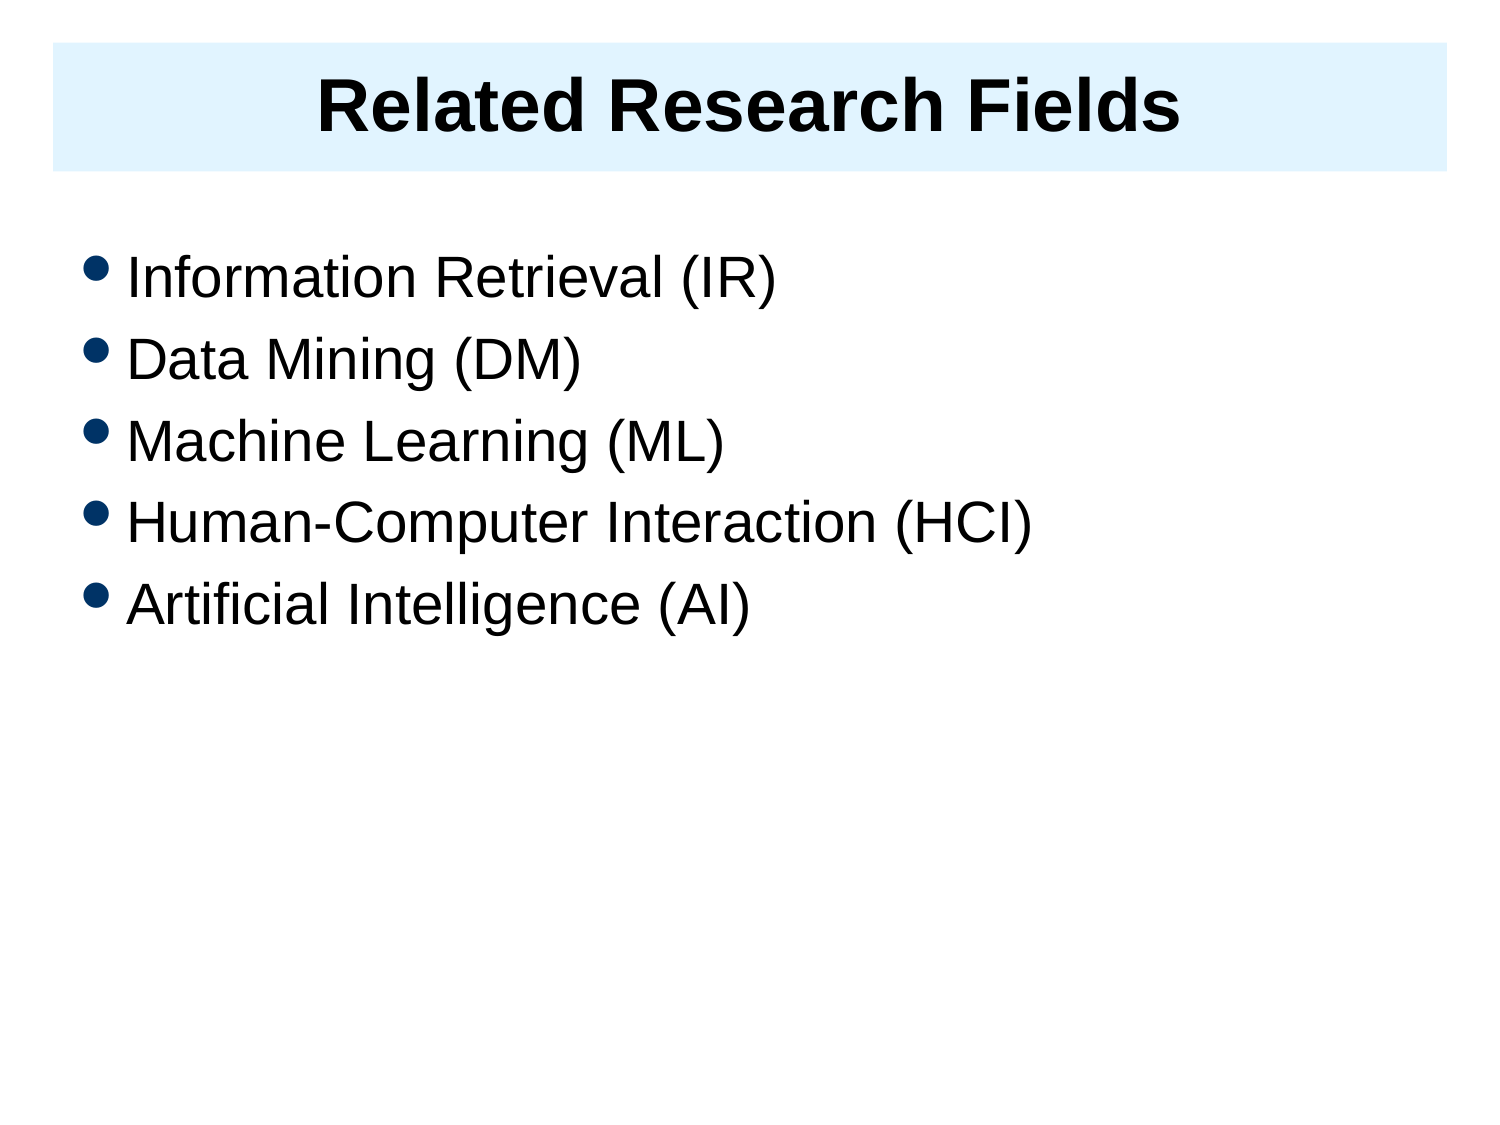

# Related Research Fields
Information Retrieval (IR)
Data Mining (DM)
Machine Learning (ML)
Human-Computer Interaction (HCI)
Artificial Intelligence (AI)